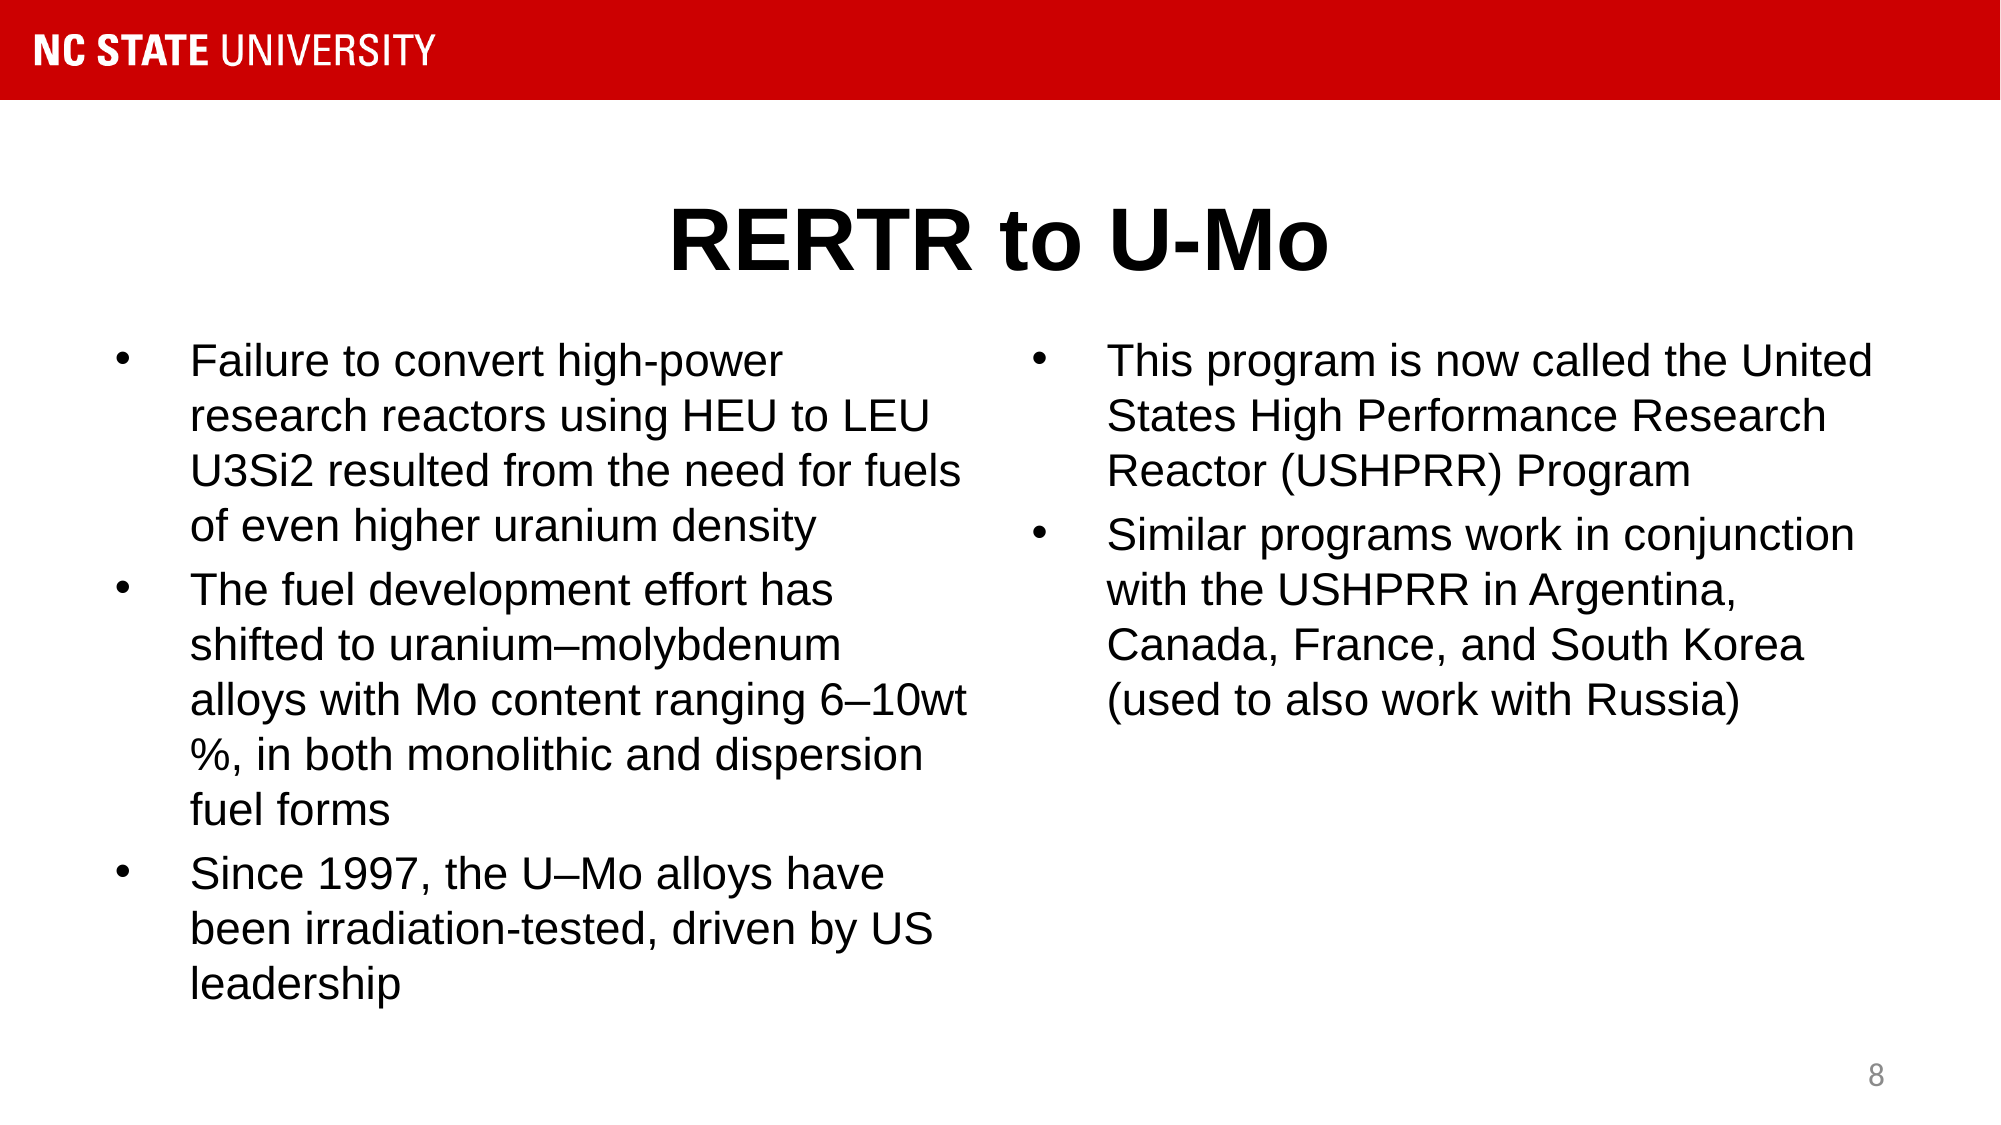

# RERTR to U-Mo
Failure to convert high-power research reactors using HEU to LEU U3Si2 resulted from the need for fuels of even higher uranium density
The fuel development effort has shifted to uranium–molybdenum alloys with Mo content ranging 6–10wt%, in both monolithic and dispersion fuel forms
Since 1997, the U–Mo alloys have been irradiation-tested, driven by US leadership

This program is now called the United States High Performance Research Reactor (USHPRR) Program
Similar programs work in conjunction with the USHPRR in Argentina, Canada, France, and South Korea (used to also work with Russia)

8